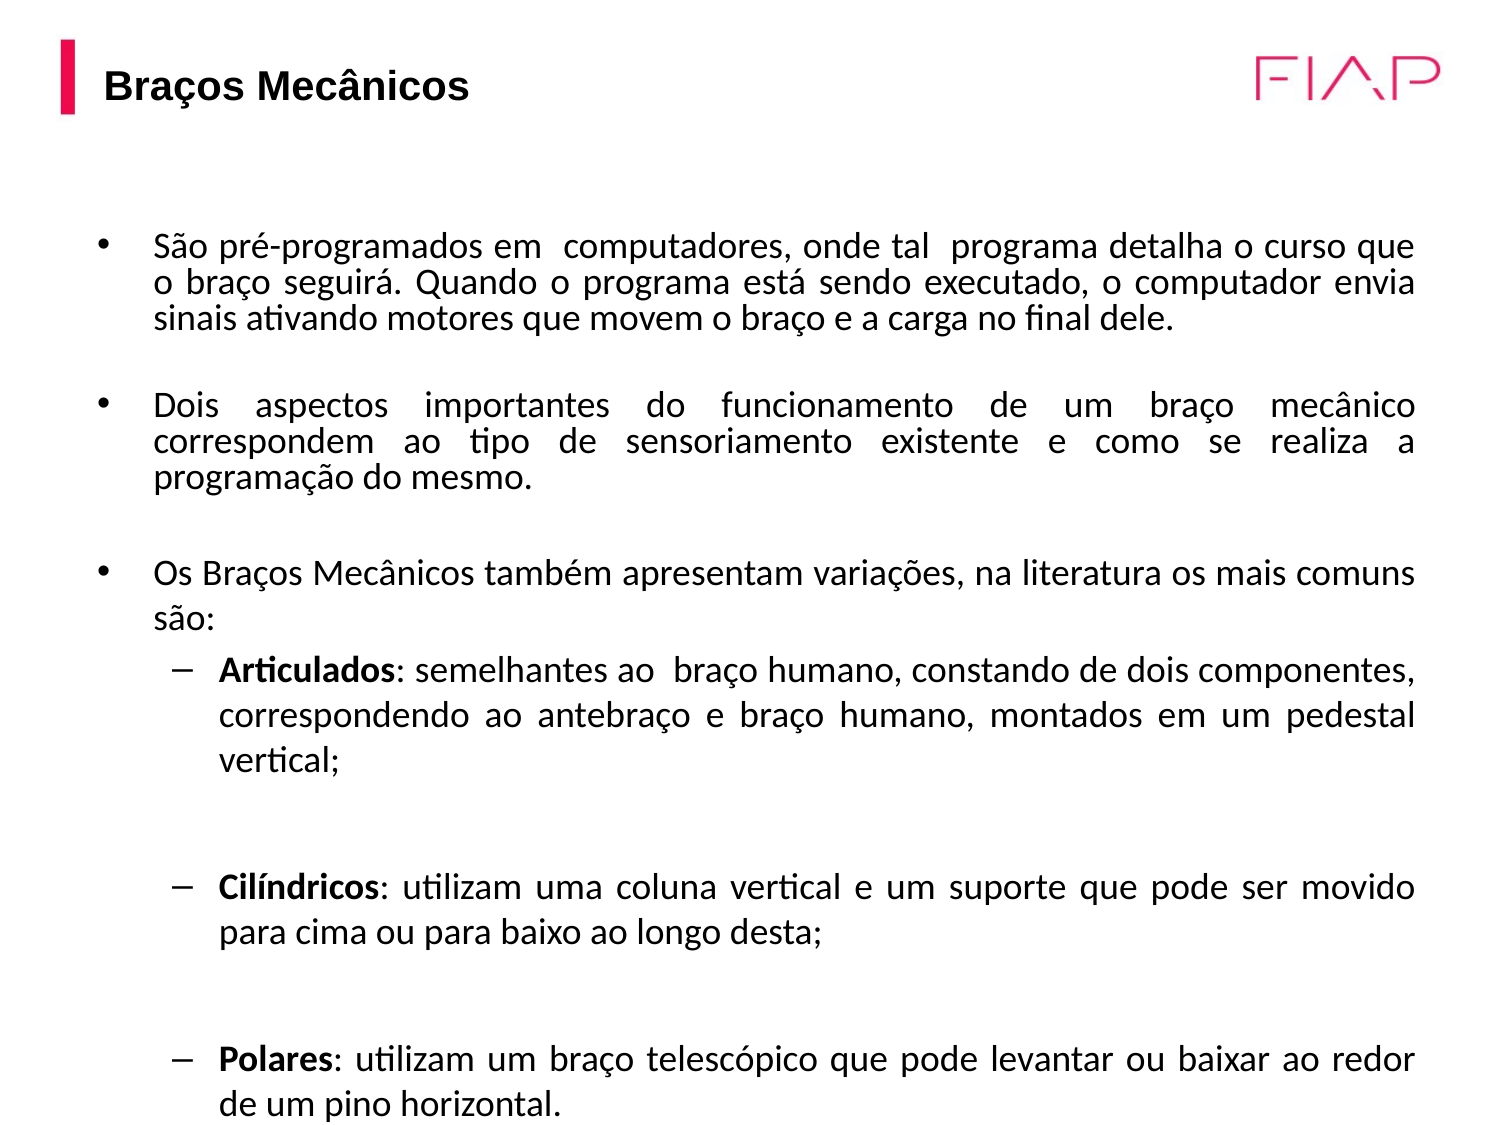

# Braços Mecânicos
São pré-programados em  computadores, onde tal  programa detalha o curso que o braço seguirá. Quando o programa está sendo executado, o computador envia sinais ativando motores que movem o braço e a carga no final dele.

Dois aspectos importantes do funcionamento de um braço mecânico correspondem ao tipo de sensoriamento existente e como se realiza a programação do mesmo.

Os Braços Mecânicos também apresentam variações, na literatura os mais comuns são:
Articulados: semelhantes ao  braço humano, constando de dois componentes, correspondendo ao antebraço e braço humano, montados em um pedestal vertical;

Cilíndricos: utilizam uma coluna vertical e um suporte que pode ser movido para cima ou para baixo ao longo desta;

Polares: utilizam um braço telescópico que pode levantar ou baixar ao redor de um pino horizontal.